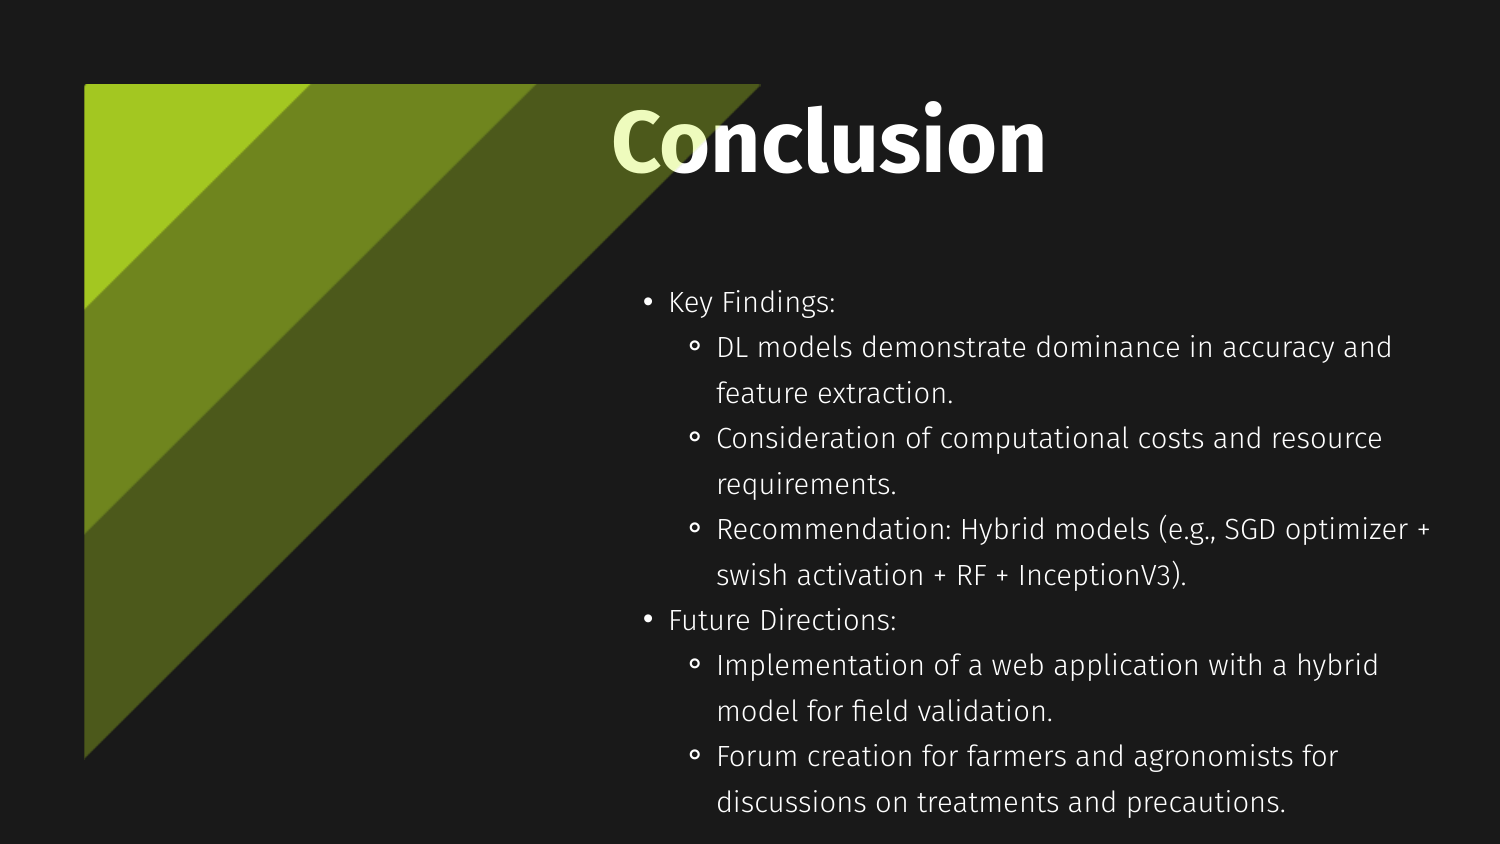

Conclusion

Key Findings:
DL models demonstrate dominance in accuracy and feature extraction.
Consideration of computational costs and resource requirements.
Recommendation: Hybrid models (e.g., SGD optimizer + swish activation + RF + InceptionV3).
Future Directions:
Implementation of a web application with a hybrid model for field validation.
Forum creation for farmers and agronomists for discussions on treatments and precautions.